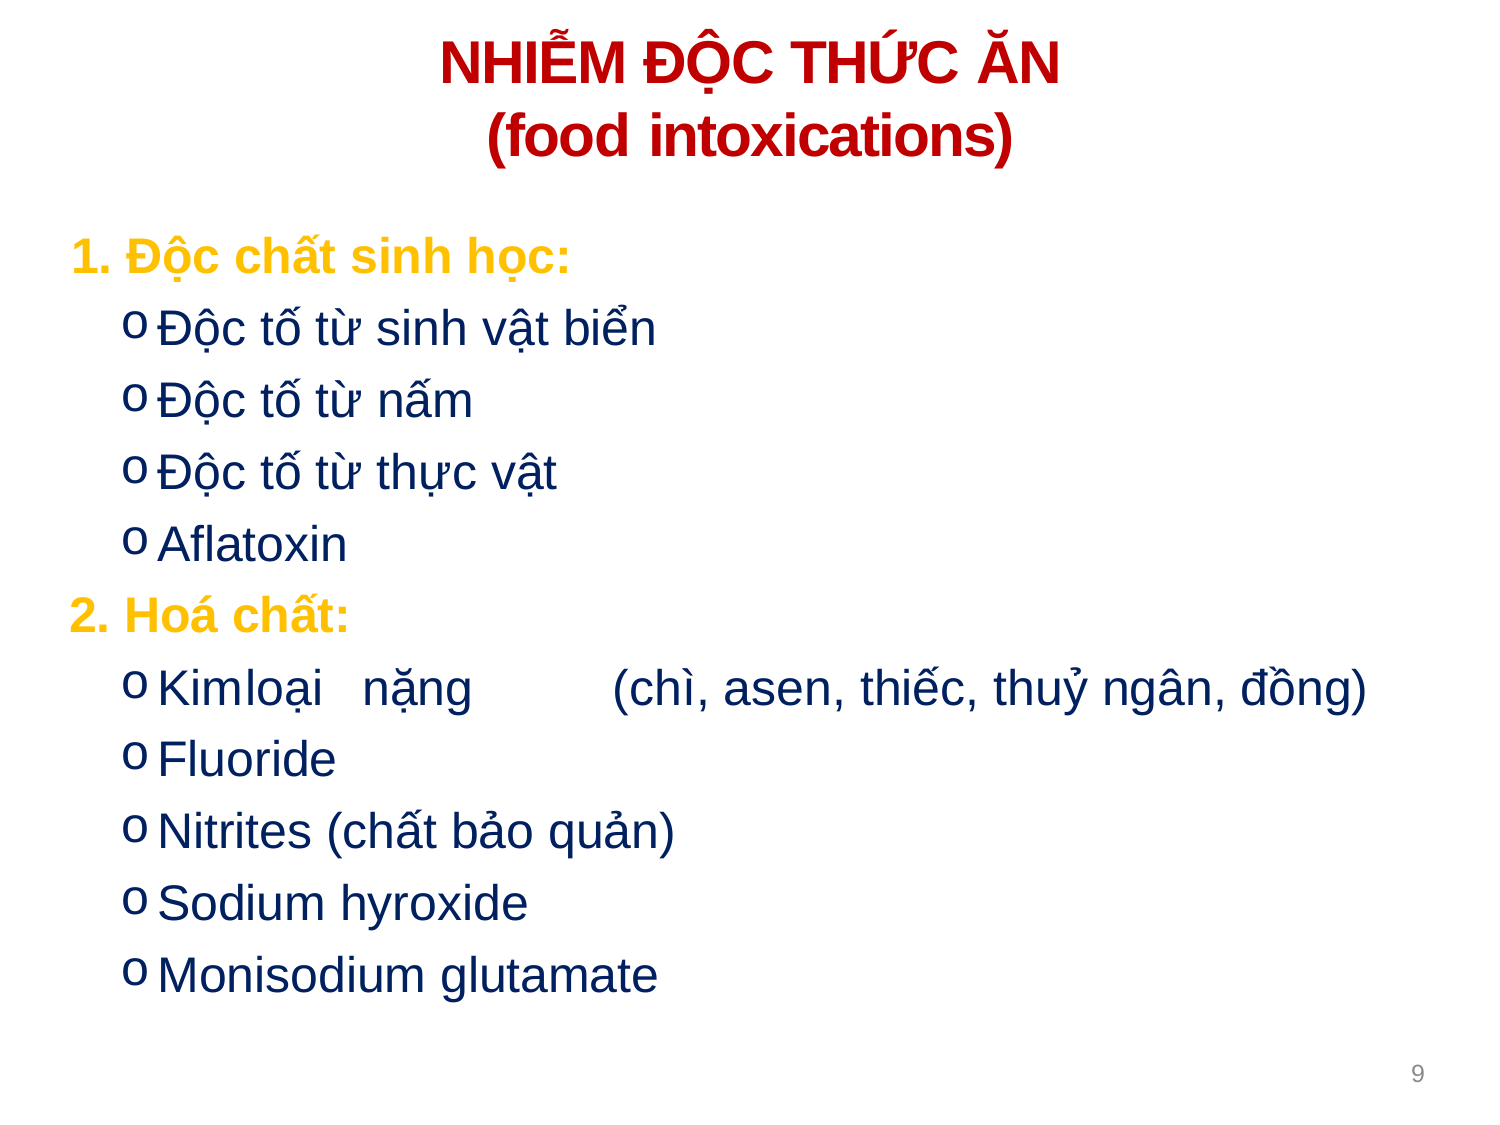

# NHIỄM ĐỘC THỨC ĂN
(food intoxications)
1. Độc chất sinh học:
Độc tố từ sinh vật biển
Độc tố từ nấm
Độc tố từ thực vật
Aflatoxin
2. Hoá chất:
Kim	loại	nặng	(chì, asen, thiếc, thuỷ ngân, đồng)
Fluoride
Nitrites (chất bảo quản)
Sodium hyroxide
Monisodium glutamate
9